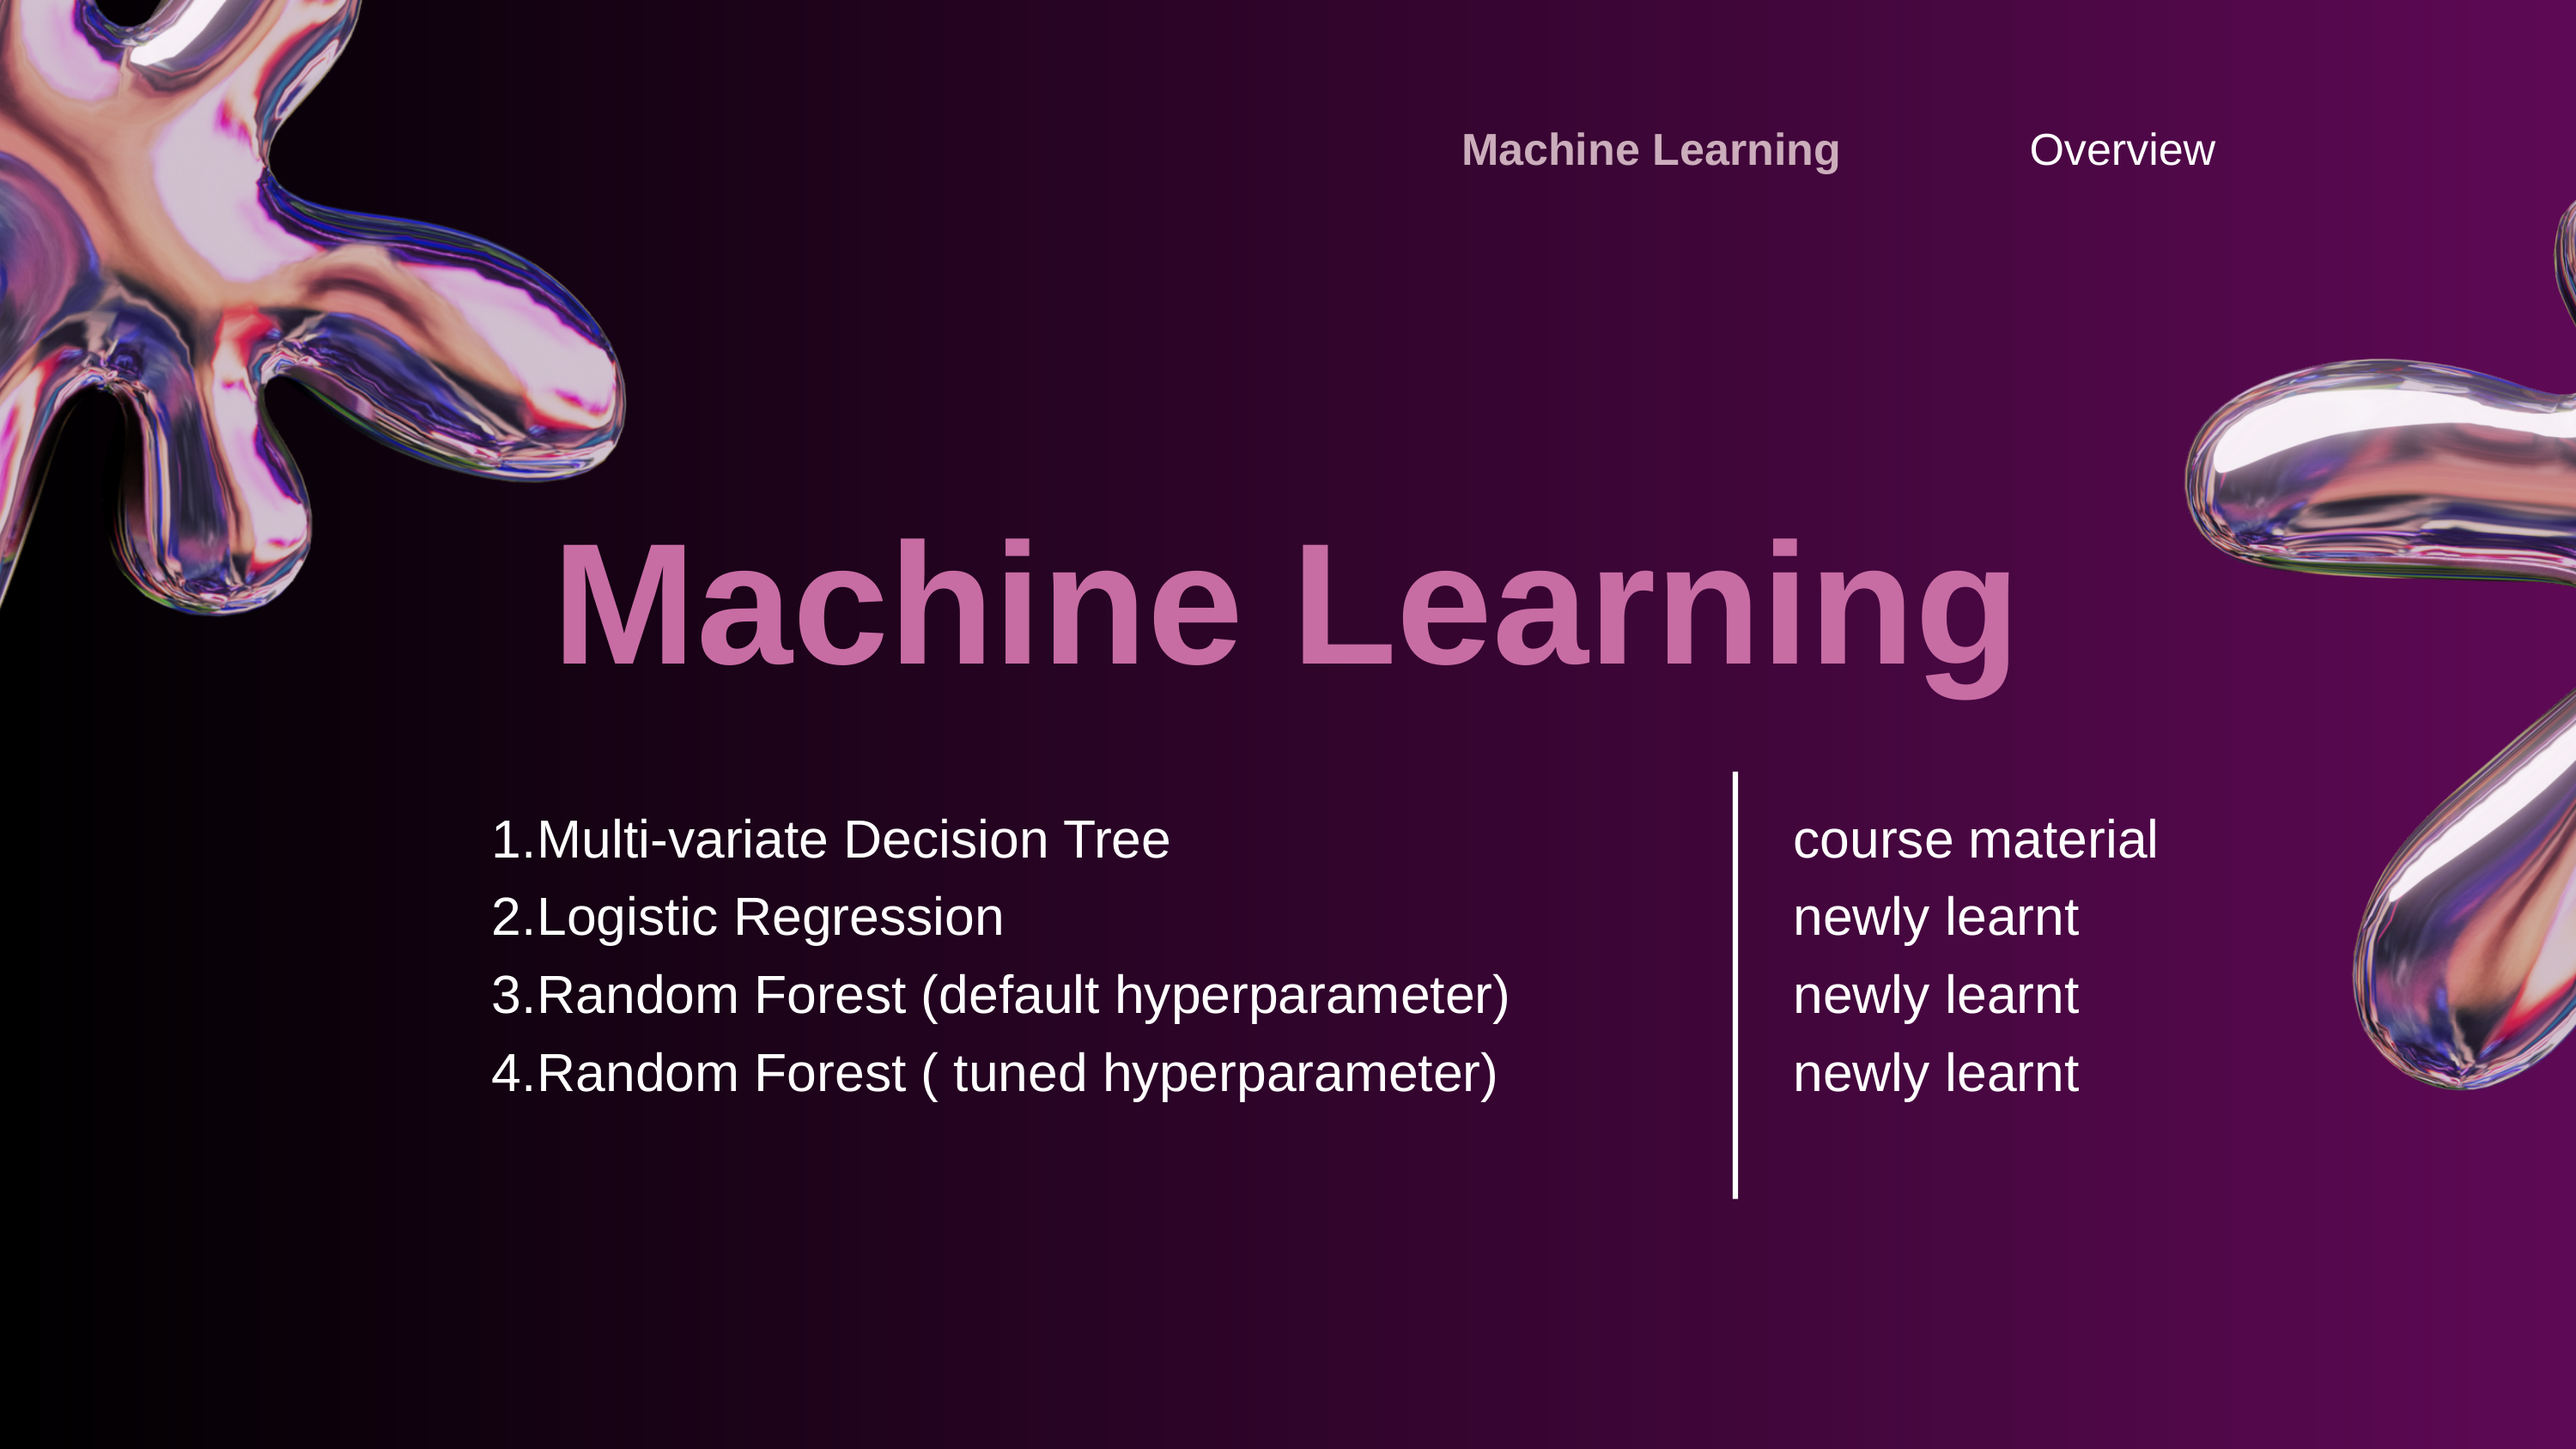

Machine Learning
Overview

Machine Learning

Multi-variate Decision Tree
Logistic Regression
Random Forest (default hyperparameter)
Random Forest ( tuned hyperparameter)
course material
newly learnt
newly learnt
newly learnt